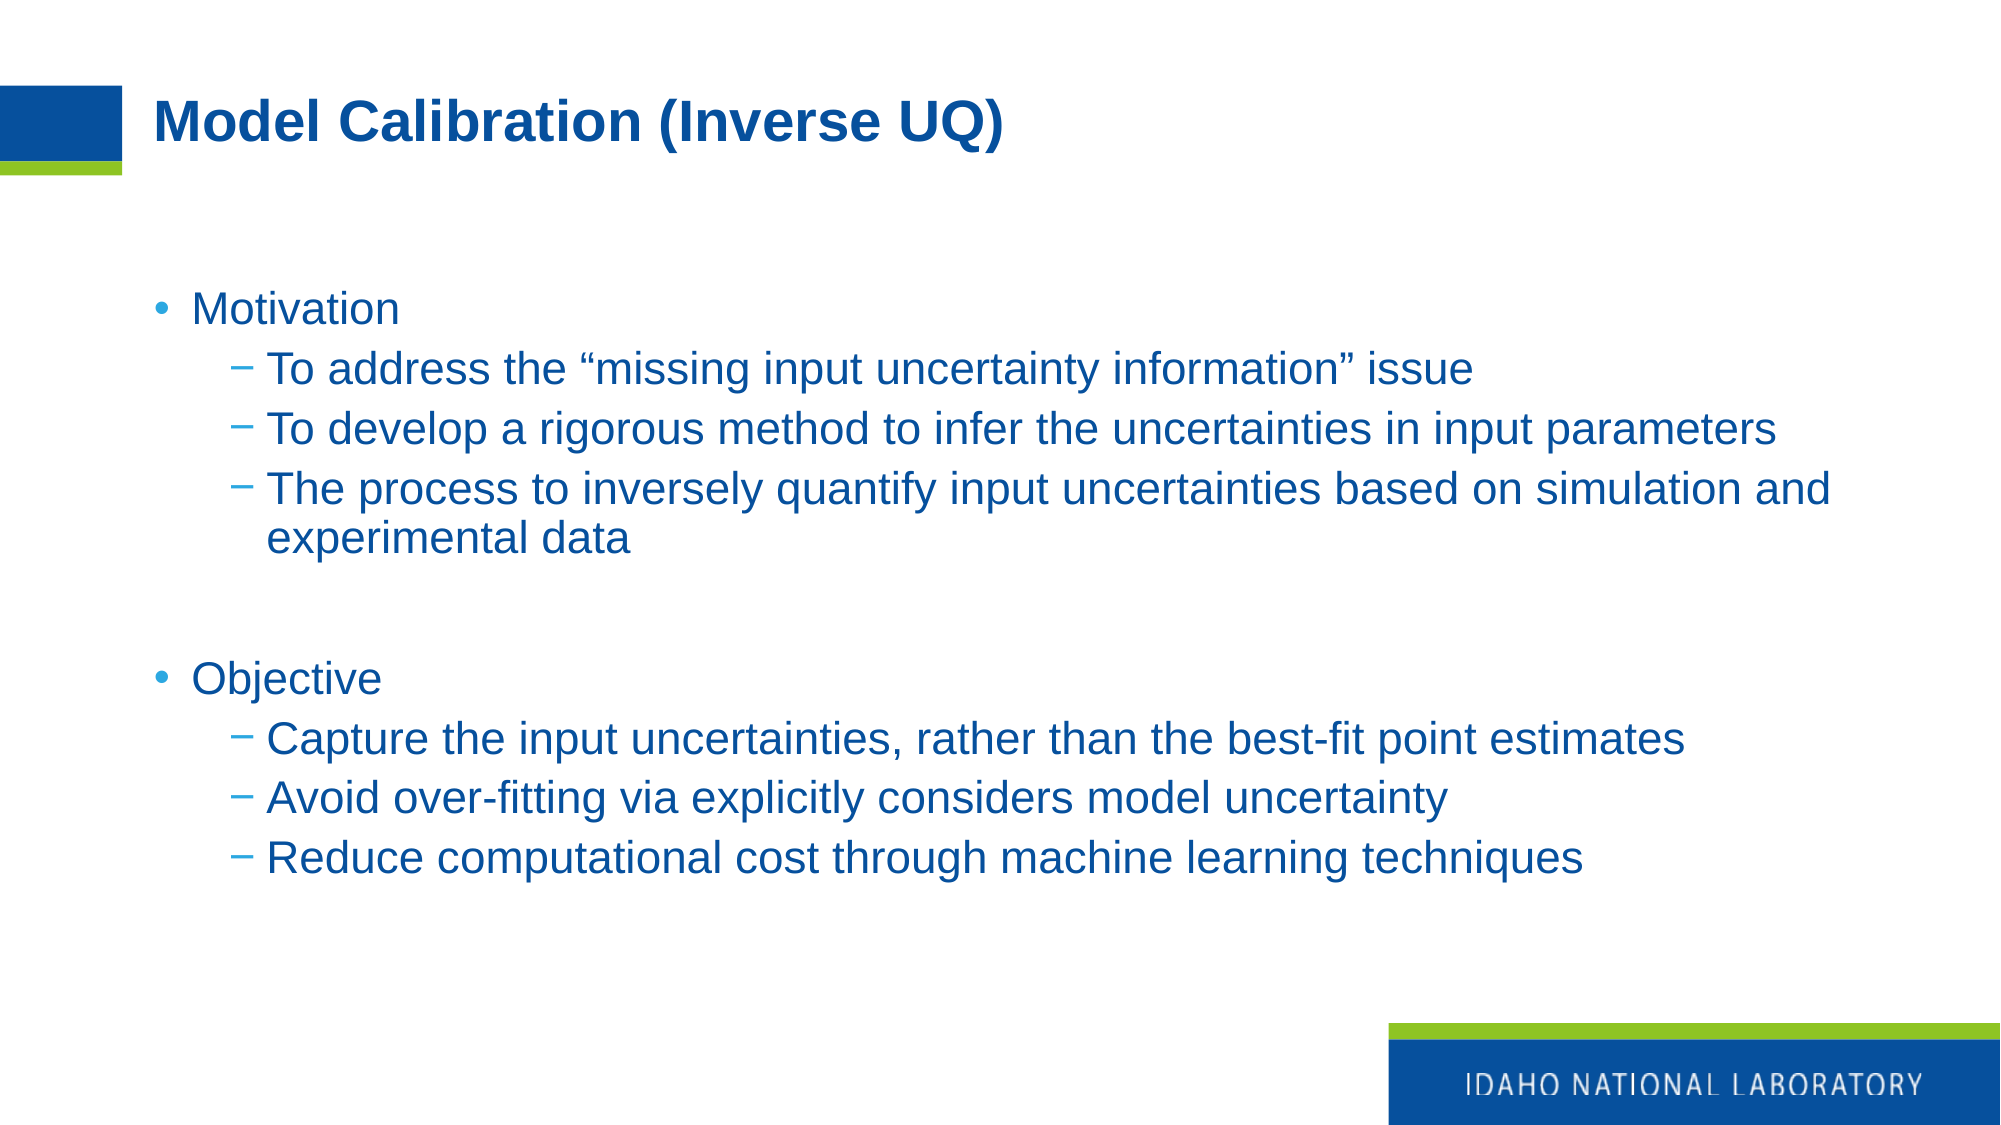

# Model Calibration (Inverse UQ)
Motivation
To address the “missing input uncertainty information” issue
To develop a rigorous method to infer the uncertainties in input parameters
The process to inversely quantify input uncertainties based on simulation and experimental data

Objective
Capture the input uncertainties, rather than the best-fit point estimates
Avoid over-fitting via explicitly considers model uncertainty
Reduce computational cost through machine learning techniques